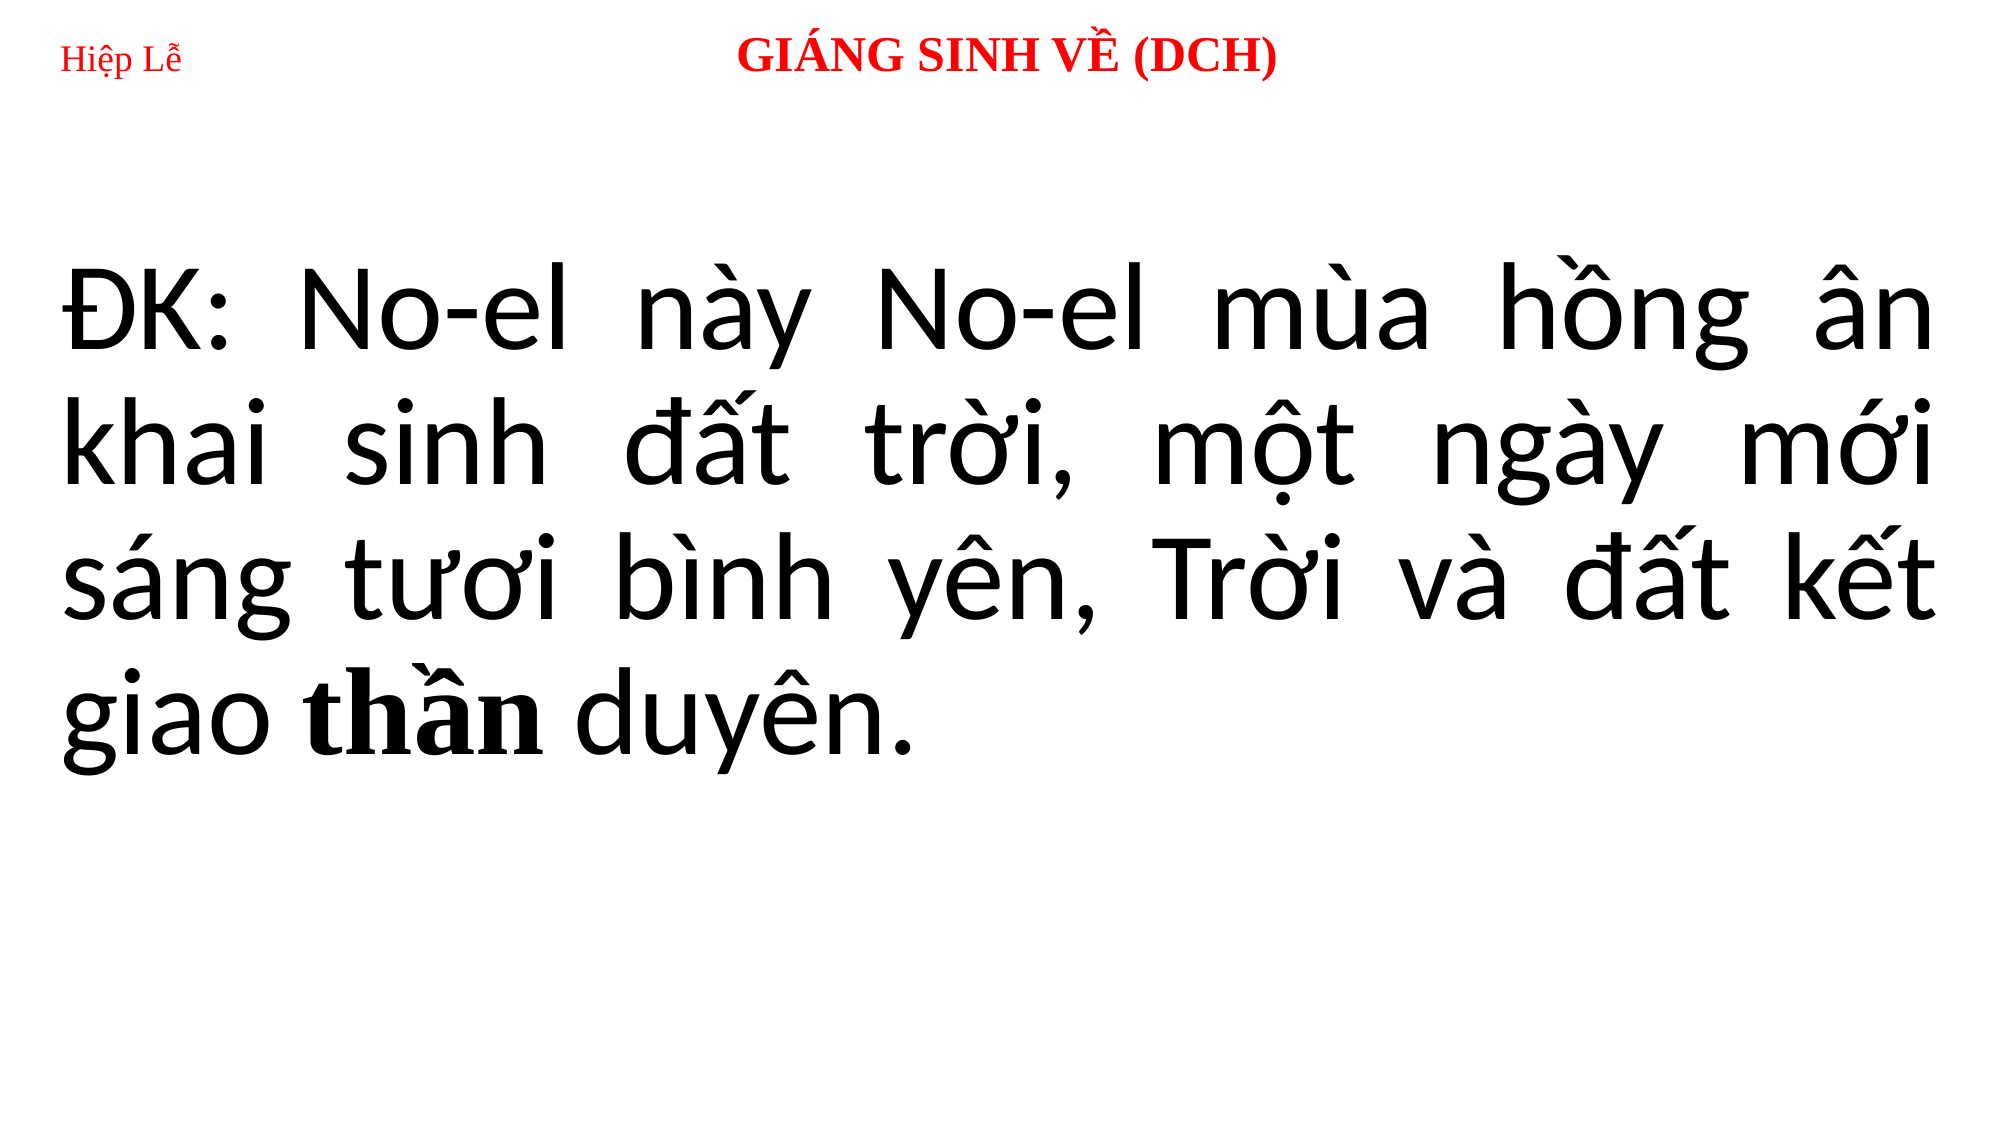

# Hiệp Lễ                                       	        GIÁNG SINH VỀ (DCH)
ĐK: No-el này No-el mùa hồng ân khai sinh đất trời, một ngày mới sáng tươi bình yên, Trời và đất kết giao thần duyên.